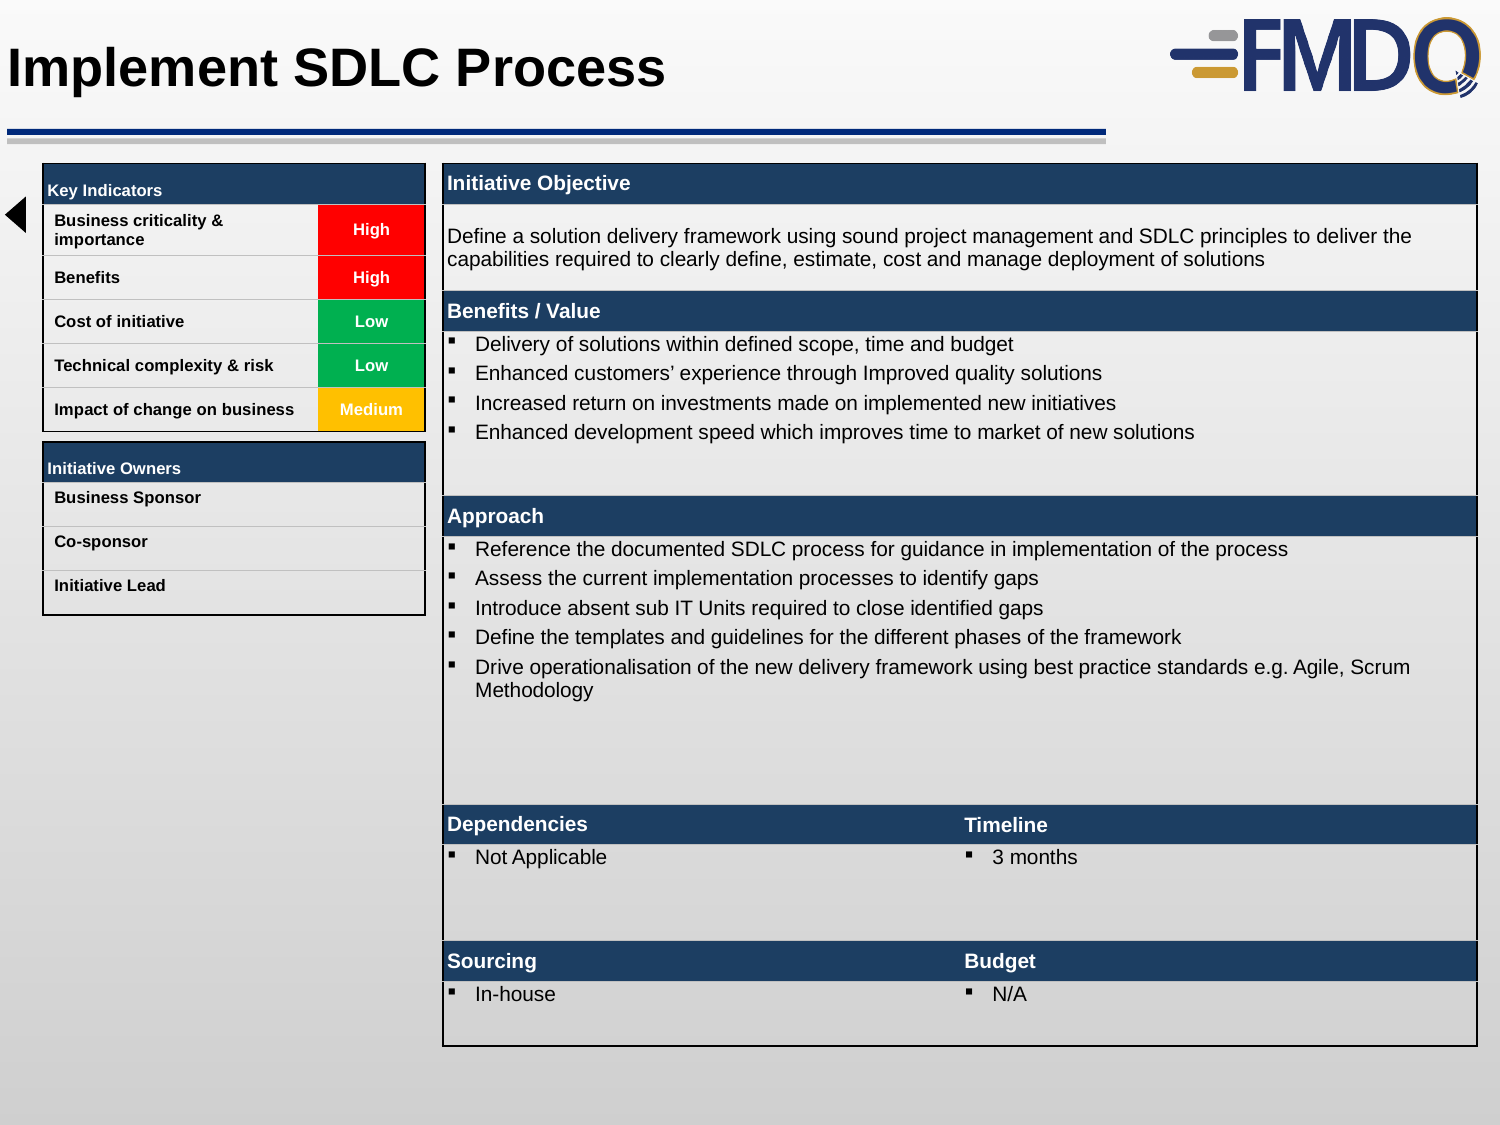

Implement SDLC Process
| Key Indicators |  |
| --- | --- |
| Business criticality & importance | High |
| Benefits | High |
| Cost of initiative | Low |
| Technical complexity & risk | Low |
| Impact of change on business | Medium |
| Initiative Objective |  |
| --- | --- |
| Define a solution delivery framework using sound project management and SDLC principles to deliver the capabilities required to clearly define, estimate, cost and manage deployment of solutions |  |
| Benefits / Value |  |
| Delivery of solutions within defined scope, time and budget Enhanced customers’ experience through Improved quality solutions Increased return on investments made on implemented new initiatives Enhanced development speed which improves time to market of new solutions |  |
| Approach |  |
| Reference the documented SDLC process for guidance in implementation of the process Assess the current implementation processes to identify gaps Introduce absent sub IT Units required to close identified gaps Define the templates and guidelines for the different phases of the framework Drive operationalisation of the new delivery framework using best practice standards e.g. Agile, Scrum Methodology |  |
| Dependencies | Timeline |
| Not Applicable | 3 months |
| Sourcing | Budget |
| In-house | N/A |

| Initiative Owners |  |
| --- | --- |
| Business Sponsor |  |
| Co-sponsor |  |
| Initiative Lead |  |